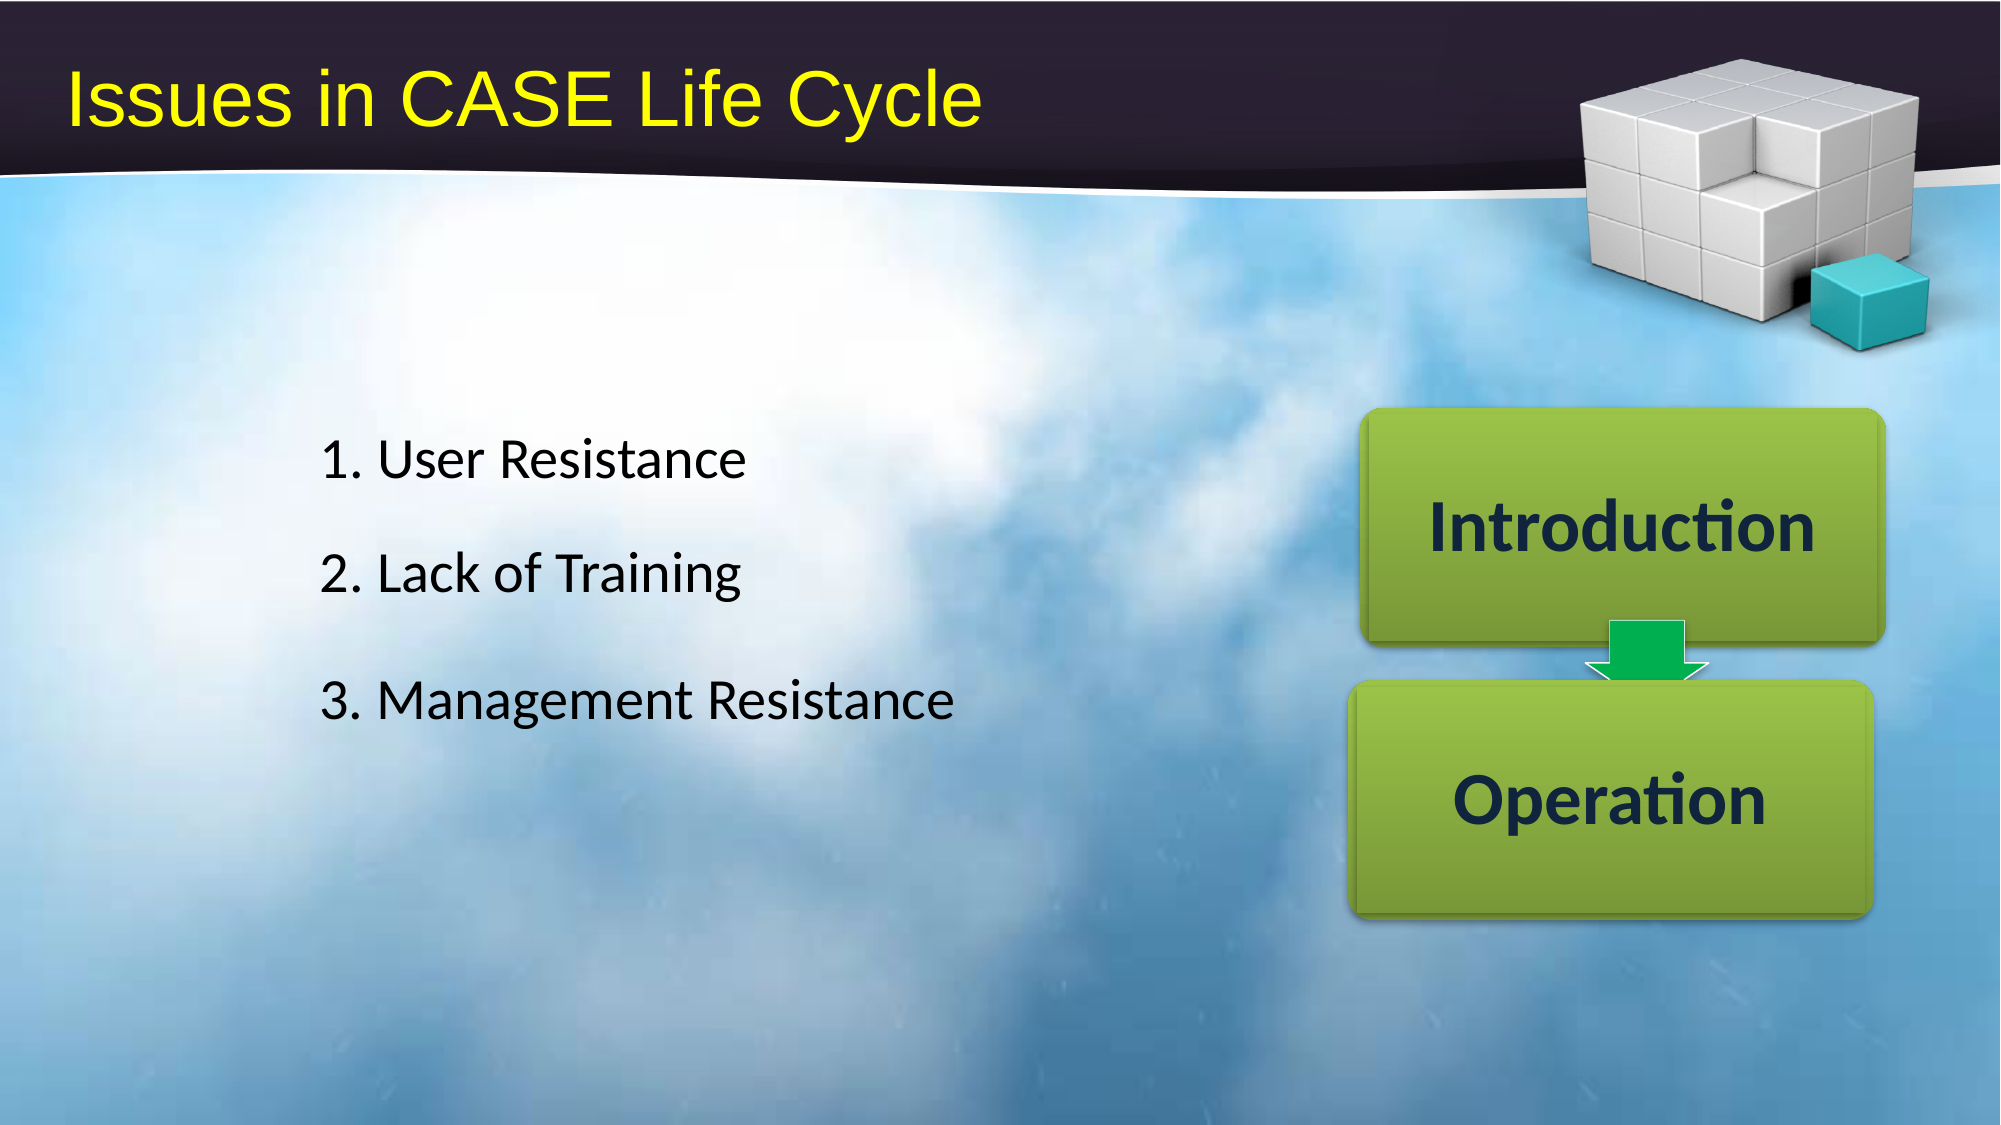

# Issues in CASE Life Cycle

Introduction
1. User Resistance
2. Lack of Training

3. Management Resistance

Operation